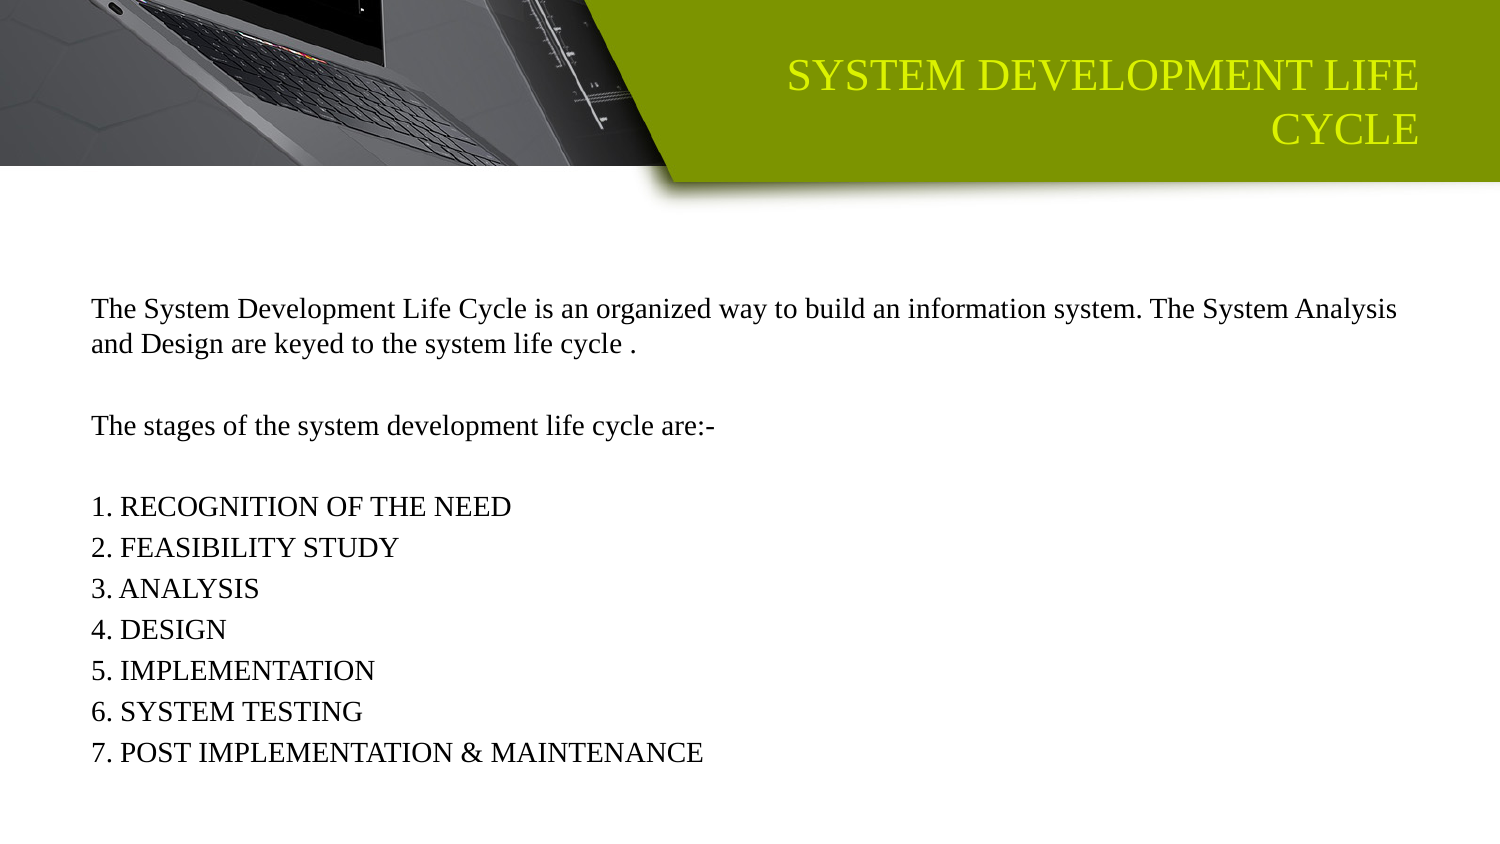

# SYSTEM DEVELOPMENT LIFE CYCLE

The System Development Life Cycle is an organized way to build an information system. The System Analysis and Design are keyed to the system life cycle .

The stages of the system development life cycle are:-

1. RECOGNITION OF THE NEED
2. FEASIBILITY STUDY
3. ANALYSIS
4. DESIGN
5. IMPLEMENTATION
6. SYSTEM TESTING
7. POST IMPLEMENTATION & MAINTENANCE